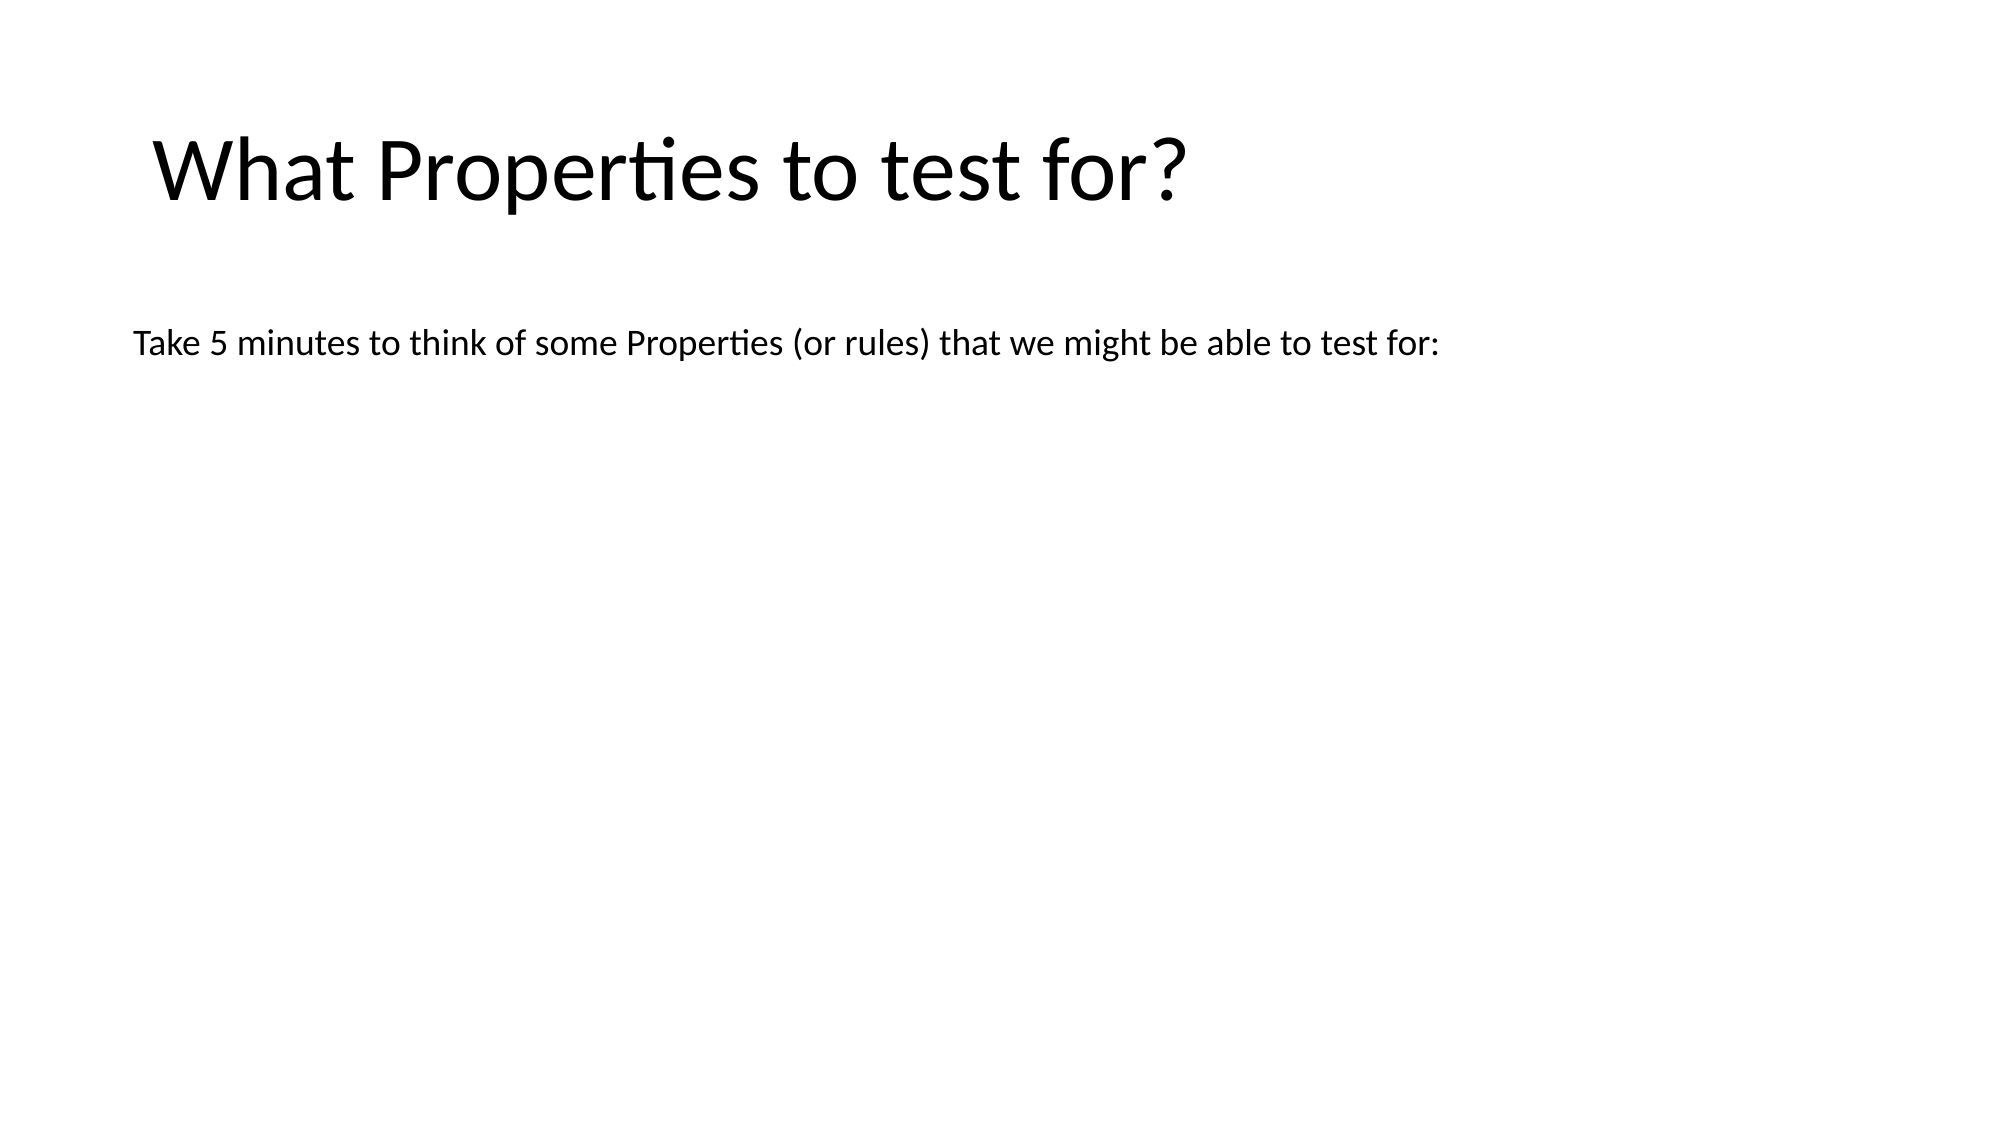

# What Properties to test for?

Take 5 minutes to think of some Properties (or rules) that we might be able to test for: